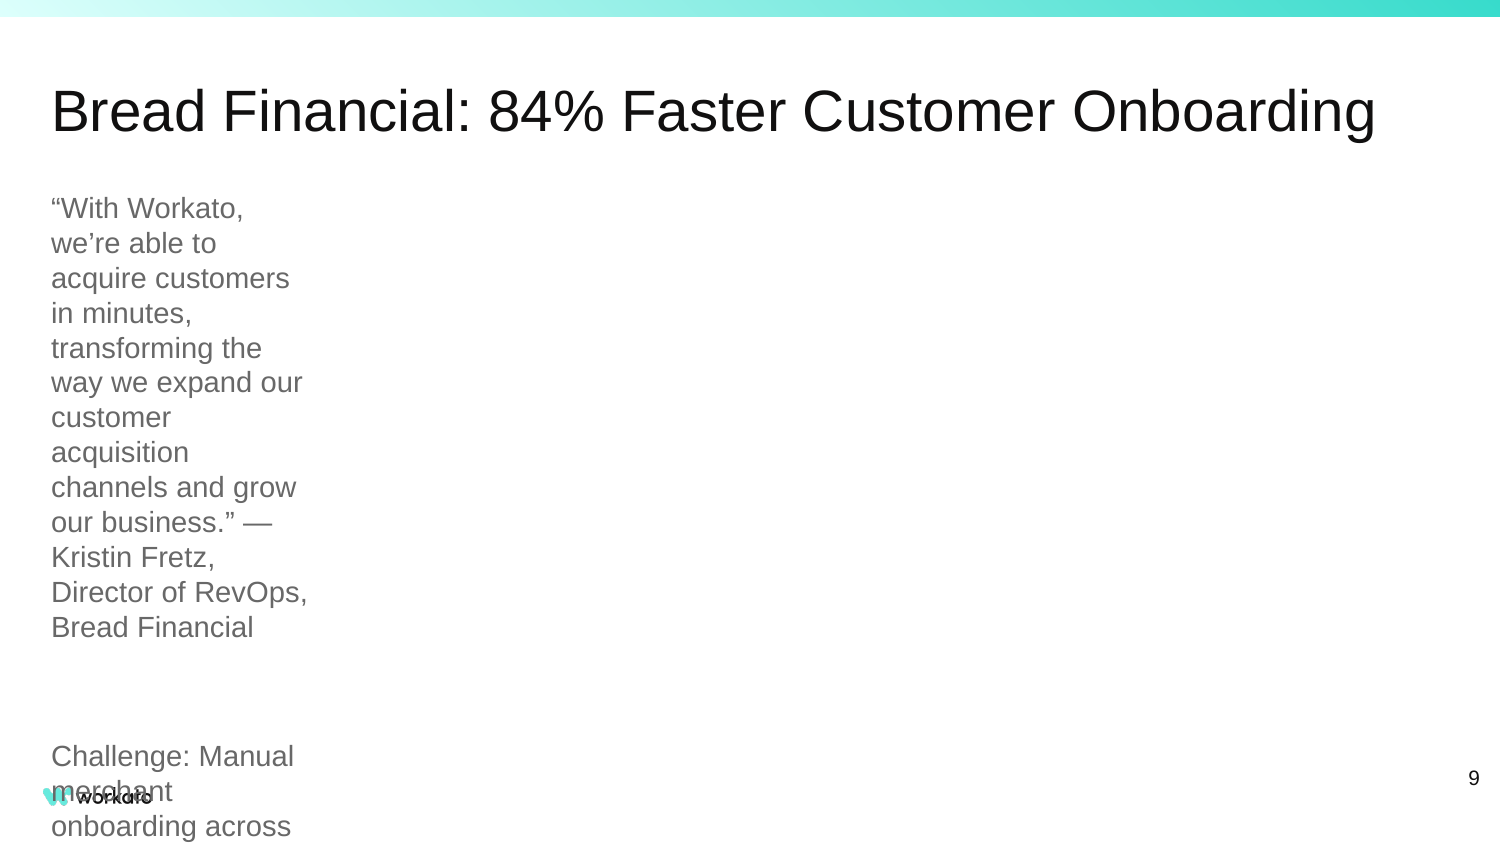

# Bread Financial: 84% Faster Customer Onboarding
“With Workato, we’re able to acquire customers in minutes, transforming the way we expand our customer acquisition channels and grow our business.” — Kristin Fretz, Director of RevOps, Bread Financial

Challenge: Manual merchant onboarding across disconnected systems; 30 min/customer manual data entry; bottlenecks blocking growth.

Outcomes: 84% reduction in merchant acquisition timeline | Eliminated manual data entry (30 min/customer saved) | Automated KYC, DocuSign, and CRM provisioning in one workflow | Sales team now focuses on relationships, not data entry.

Workato how: Enterprise MCP + KYC Genie orchestrating across Salesforce, DocuSign, and payment systems. SPEED differentiator: Fast Build + Extensive Connectivity.

9